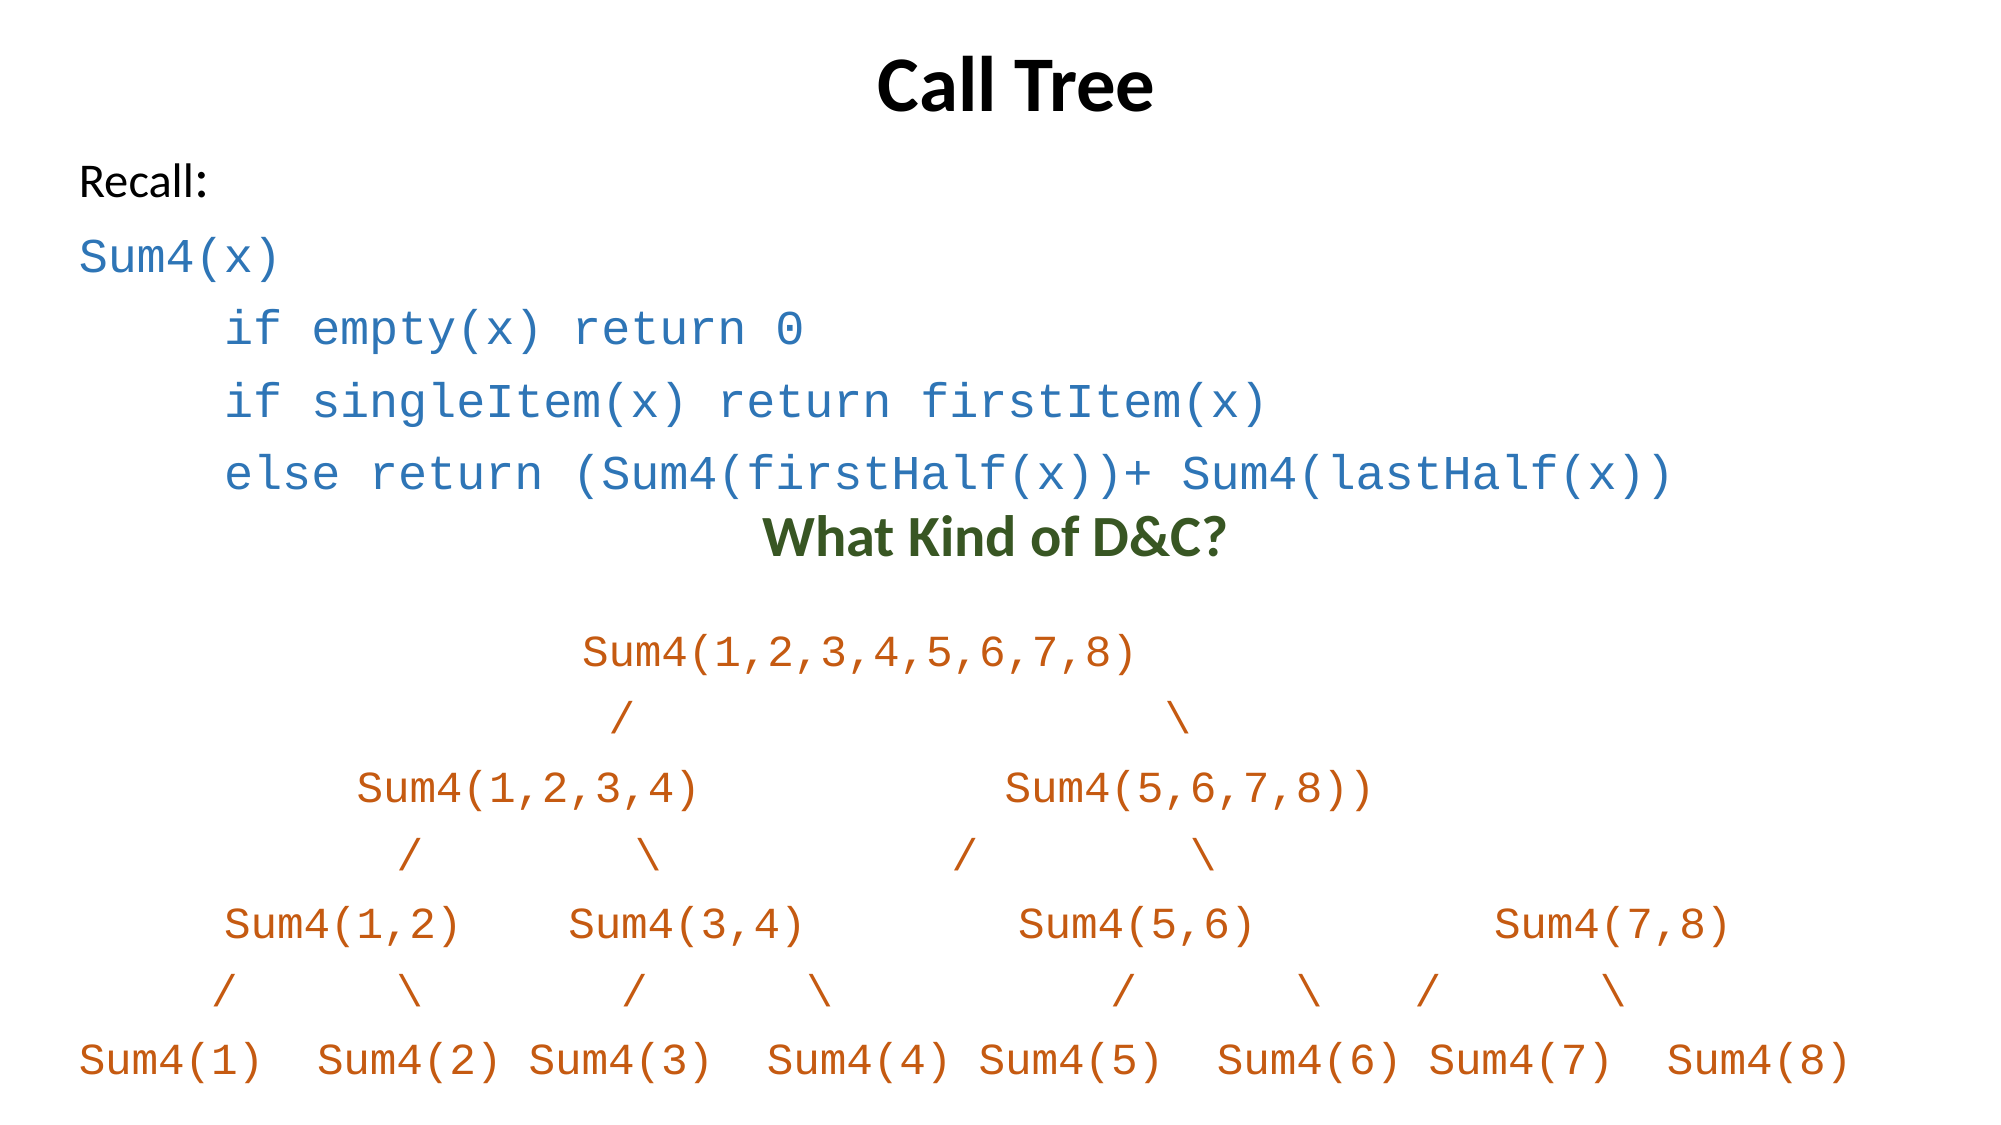

Call Tree
Recall:
Sum4(x)
	if empty(x) return 0
	if singleItem(x) return firstItem(x)
	else return (Sum4(firstHalf(x))+ Sum4(lastHalf(x))

                   Sum4(1,2,3,4,5,6,7,8)
                    /                    \
	     Sum4(1,2,3,4)			  Sum4(5,6,7,8))
            /        \				/        \
	Sum4(1,2)    Sum4(3,4)        Sum4(5,6)	    Sum4(7,8)
     /      \	    /      \	      /      \		 /      \
Sum4(1)  Sum4(2) Sum4(3)  Sum4(4) Sum4(5)  Sum4(6) Sum4(7)  Sum4(8)
What Kind of D&C?